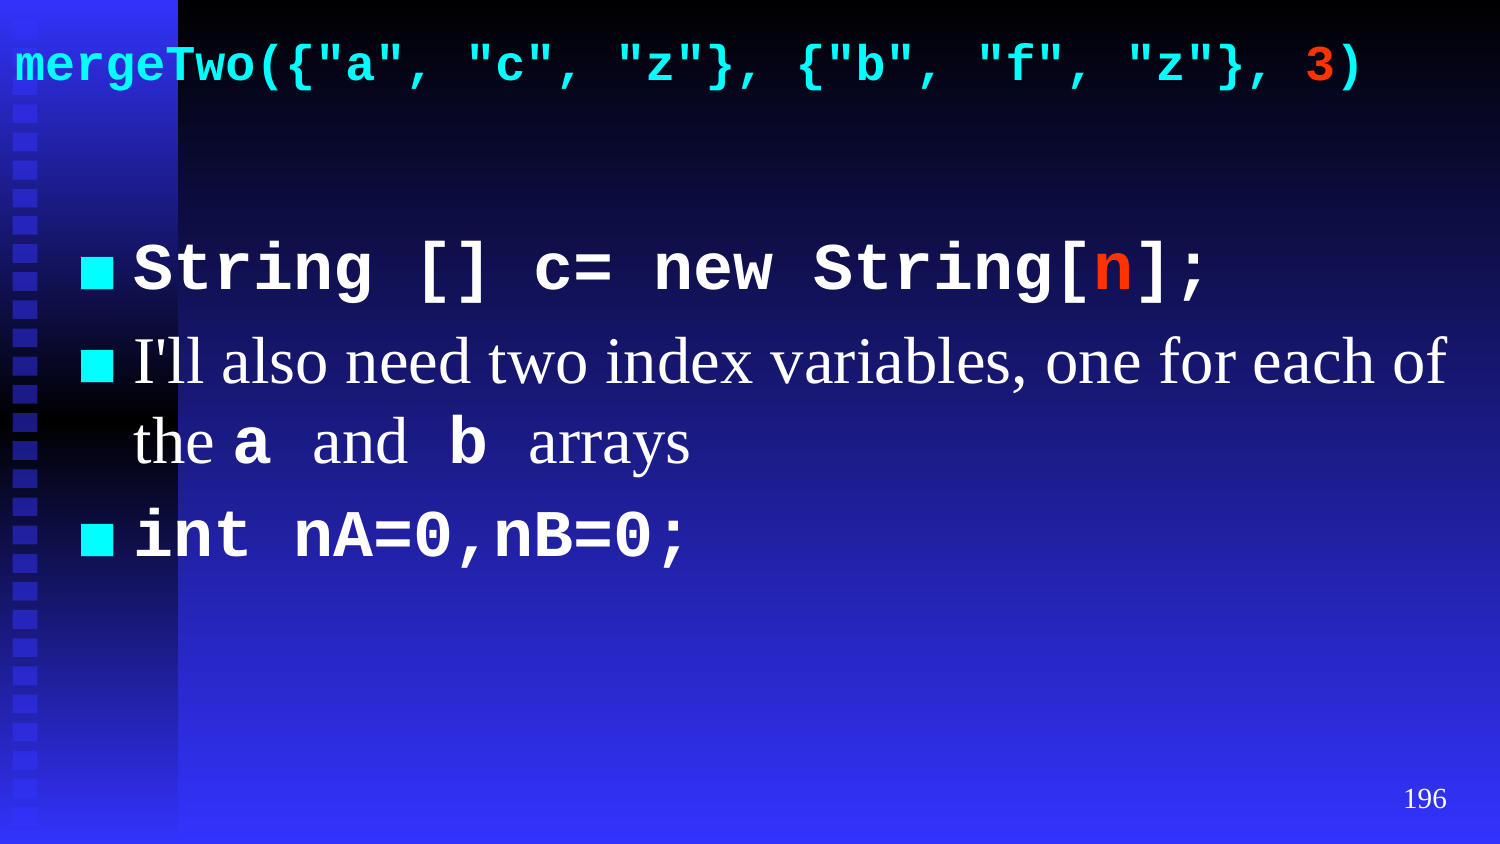

# mergeTwo({"a", "c", "z"}, {"b", "f", "z"}, 3)
String [] c= new String[n];
I'll also need two index variables, one for each of the a and b arrays
int nA=0,nB=0;
196